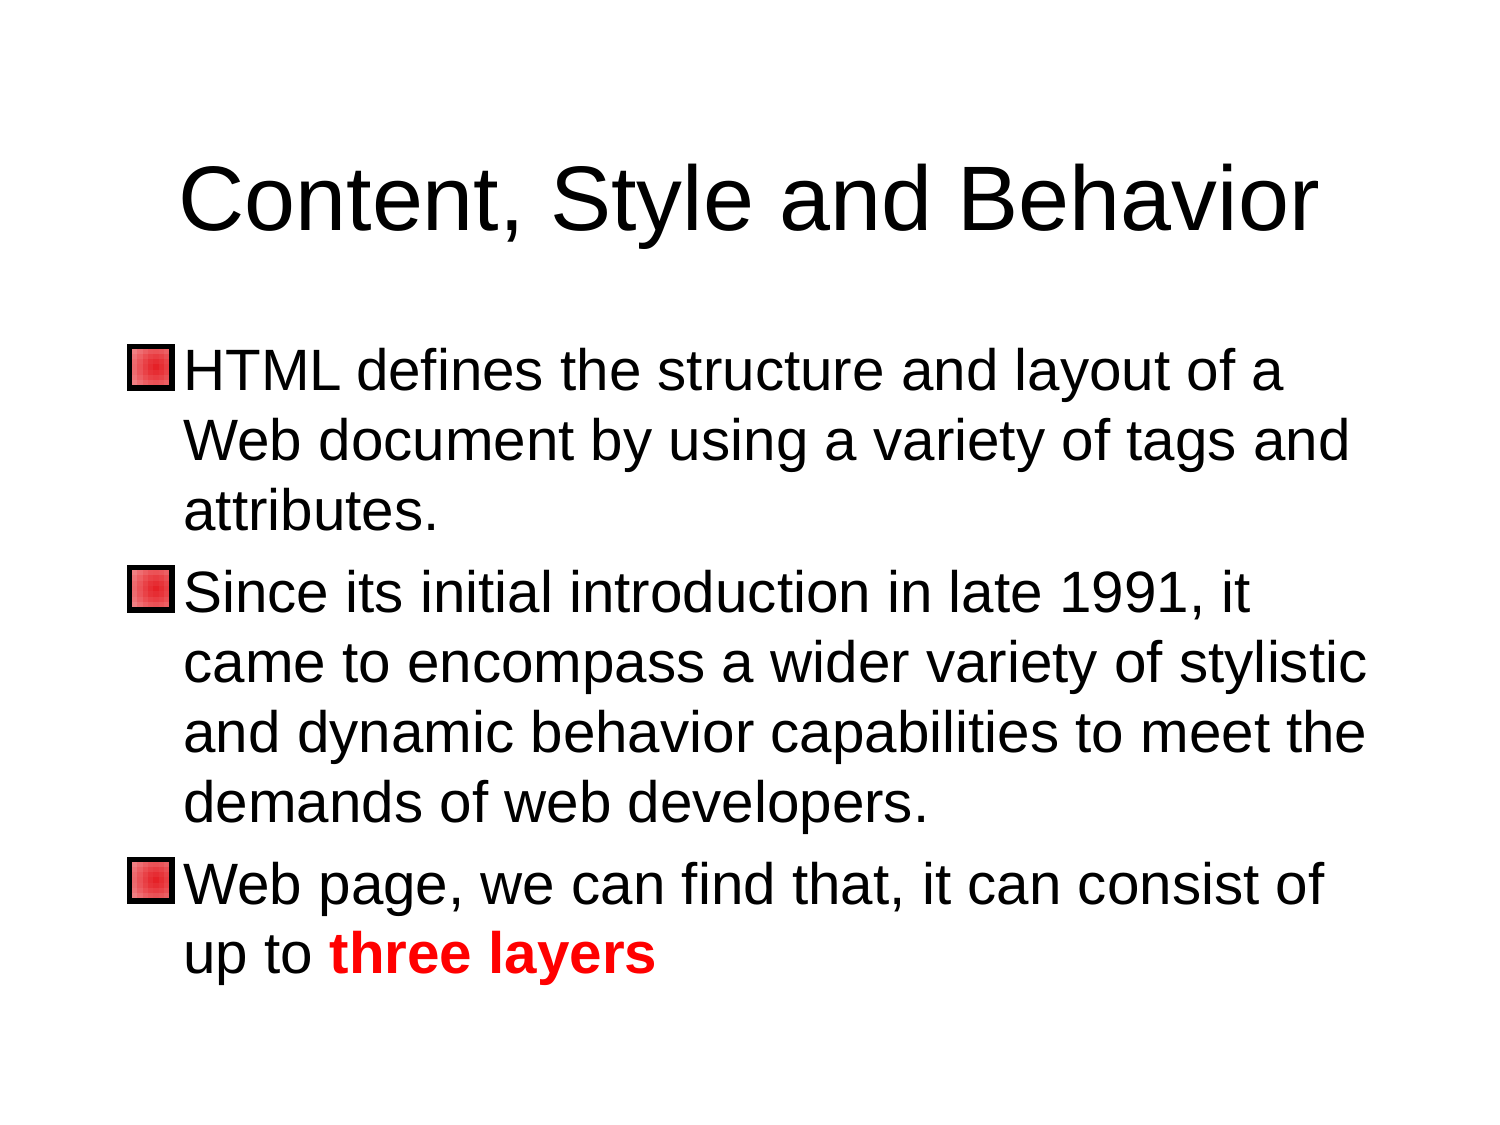

Content, Style and Behavior
HTML defines the structure and layout of a Web document by using a variety of tags and attributes.
Since its initial introduction in late 1991, it came to encompass a wider variety of stylistic and dynamic behavior capabilities to meet the demands of web developers.
Web page, we can find that, it can consist of up to three layers